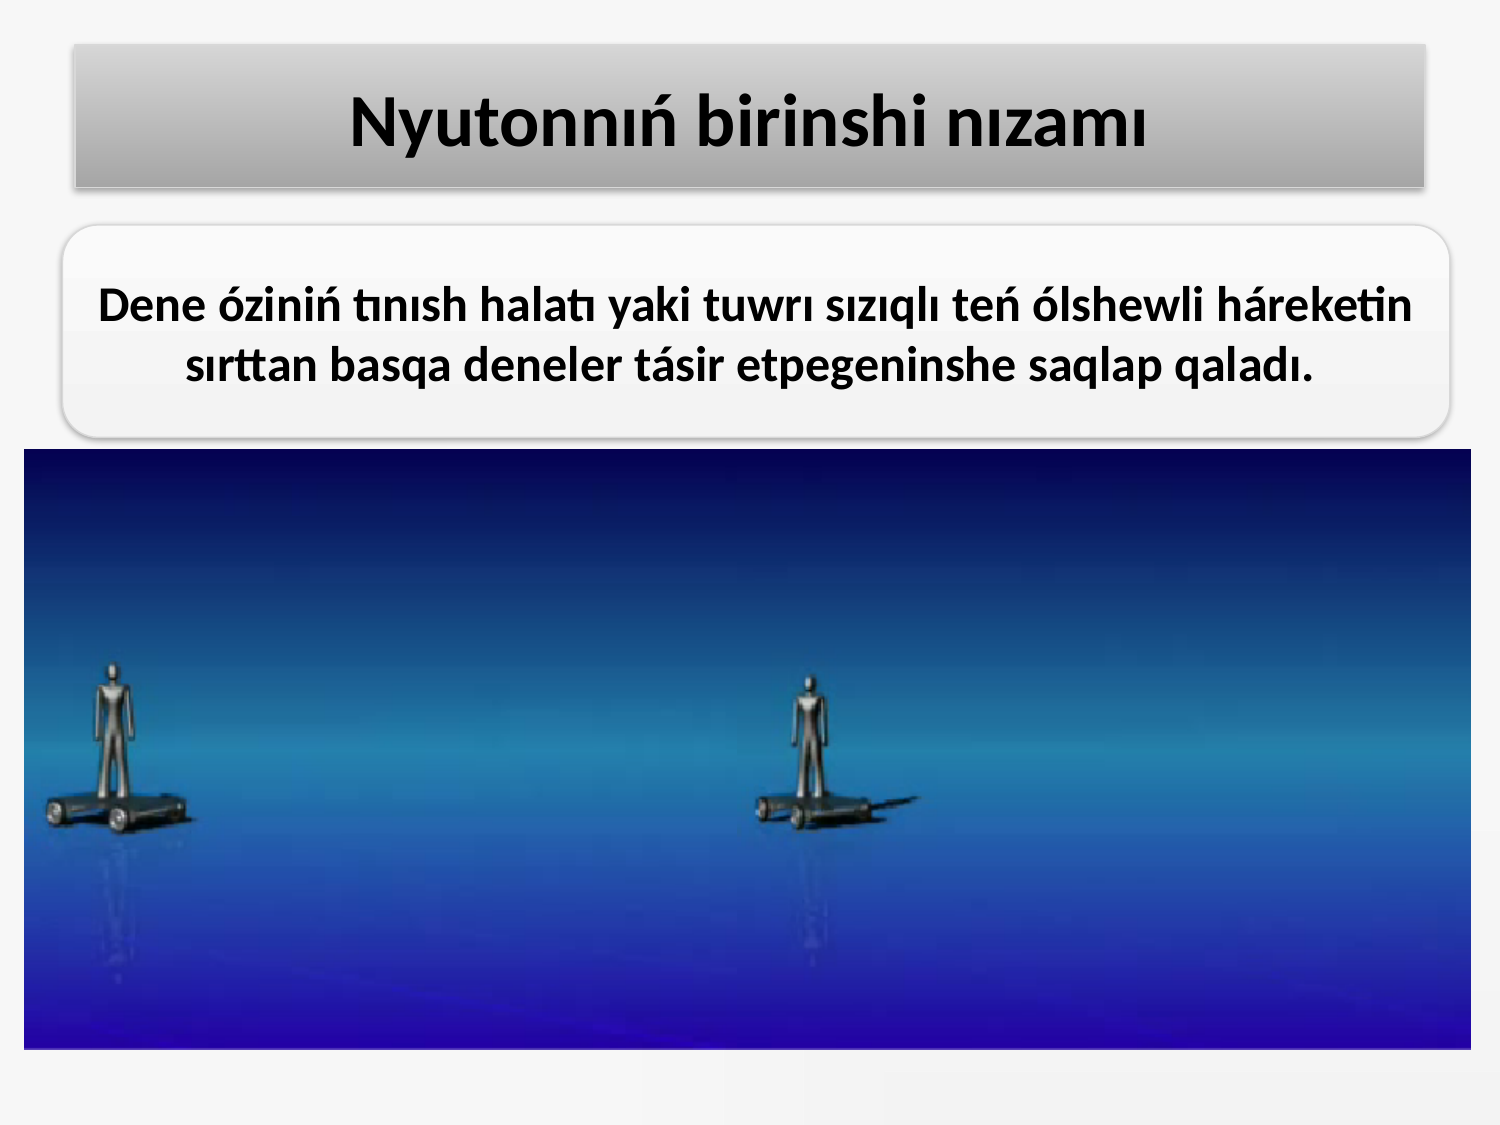

#
Nyutonnıń birinshi nızamı
Dene óziniń tınısh halatı yaki tuwrı sızıqlı teń ólshewli háreketin sırttan basqa deneler tásir etpegeninshe saqlap qaladı.